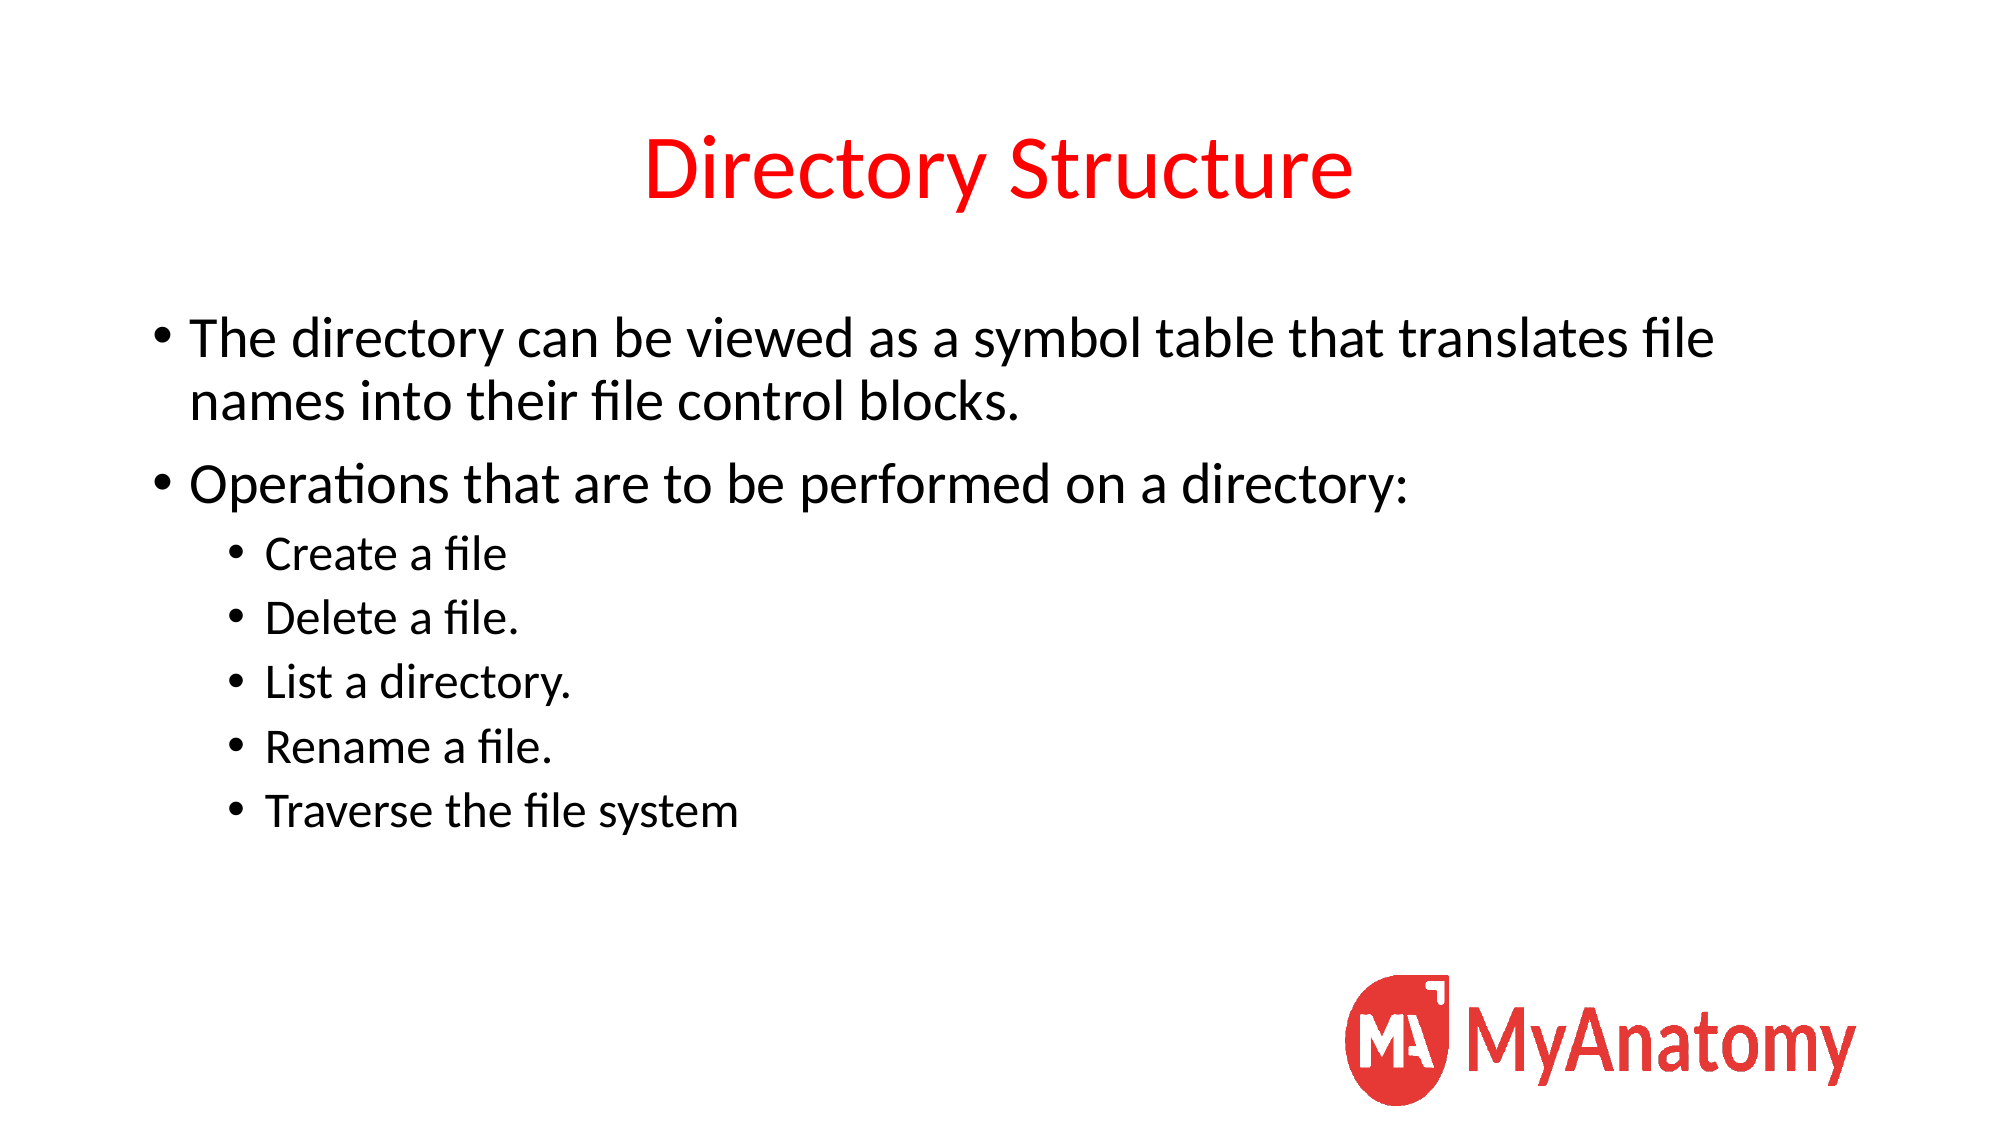

# Directory Structure
The directory can be viewed as a symbol table that translates file names into their file control blocks.
Operations that are to be performed on a directory:
Create a file
Delete a file.
List a directory.
Rename a file.
Traverse the file system